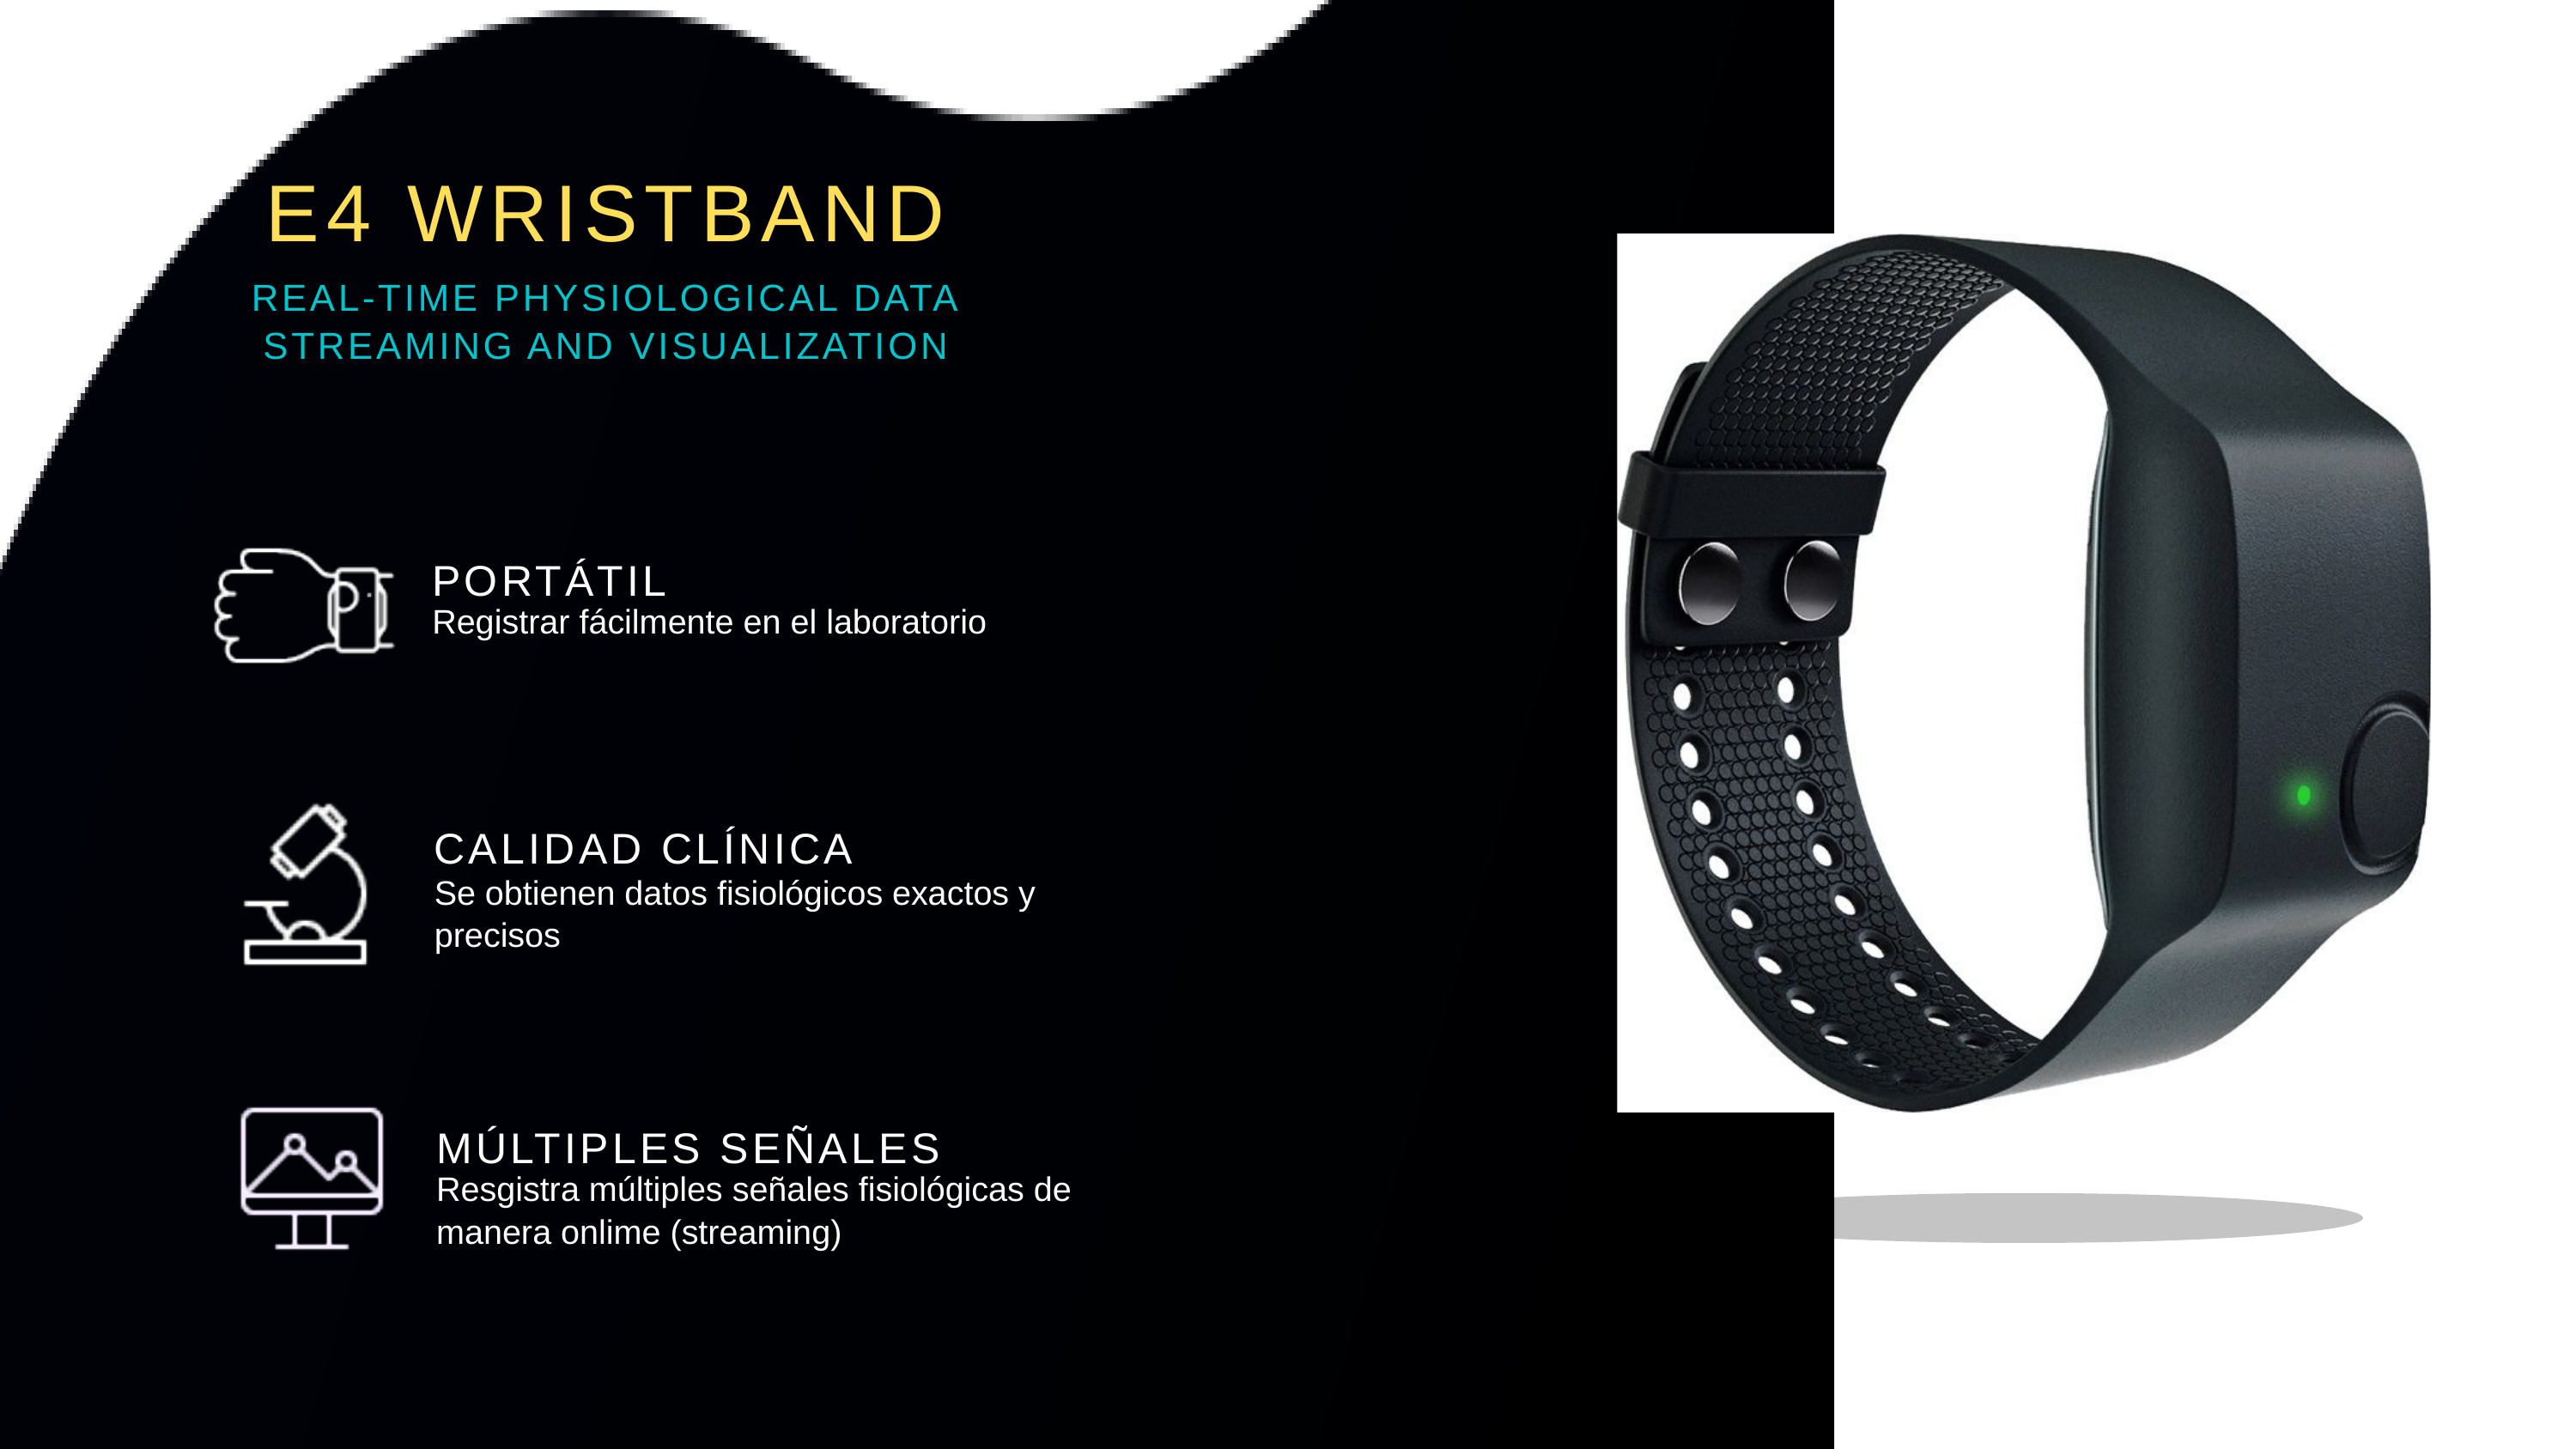

E4 WRISTBAND

REAL-TIME PHYSIOLOGICAL DATA STREAMING AND VISUALIZATION

PORTÁTIL
Registrar fácilmente en el laboratorio

CALIDAD CLÍNICA
Se obtienen datos fisiológicos exactos y precisos

MÚLTIPLES SEÑALES
Resgistra múltiples señales fisiológicas de manera onlime (streaming)